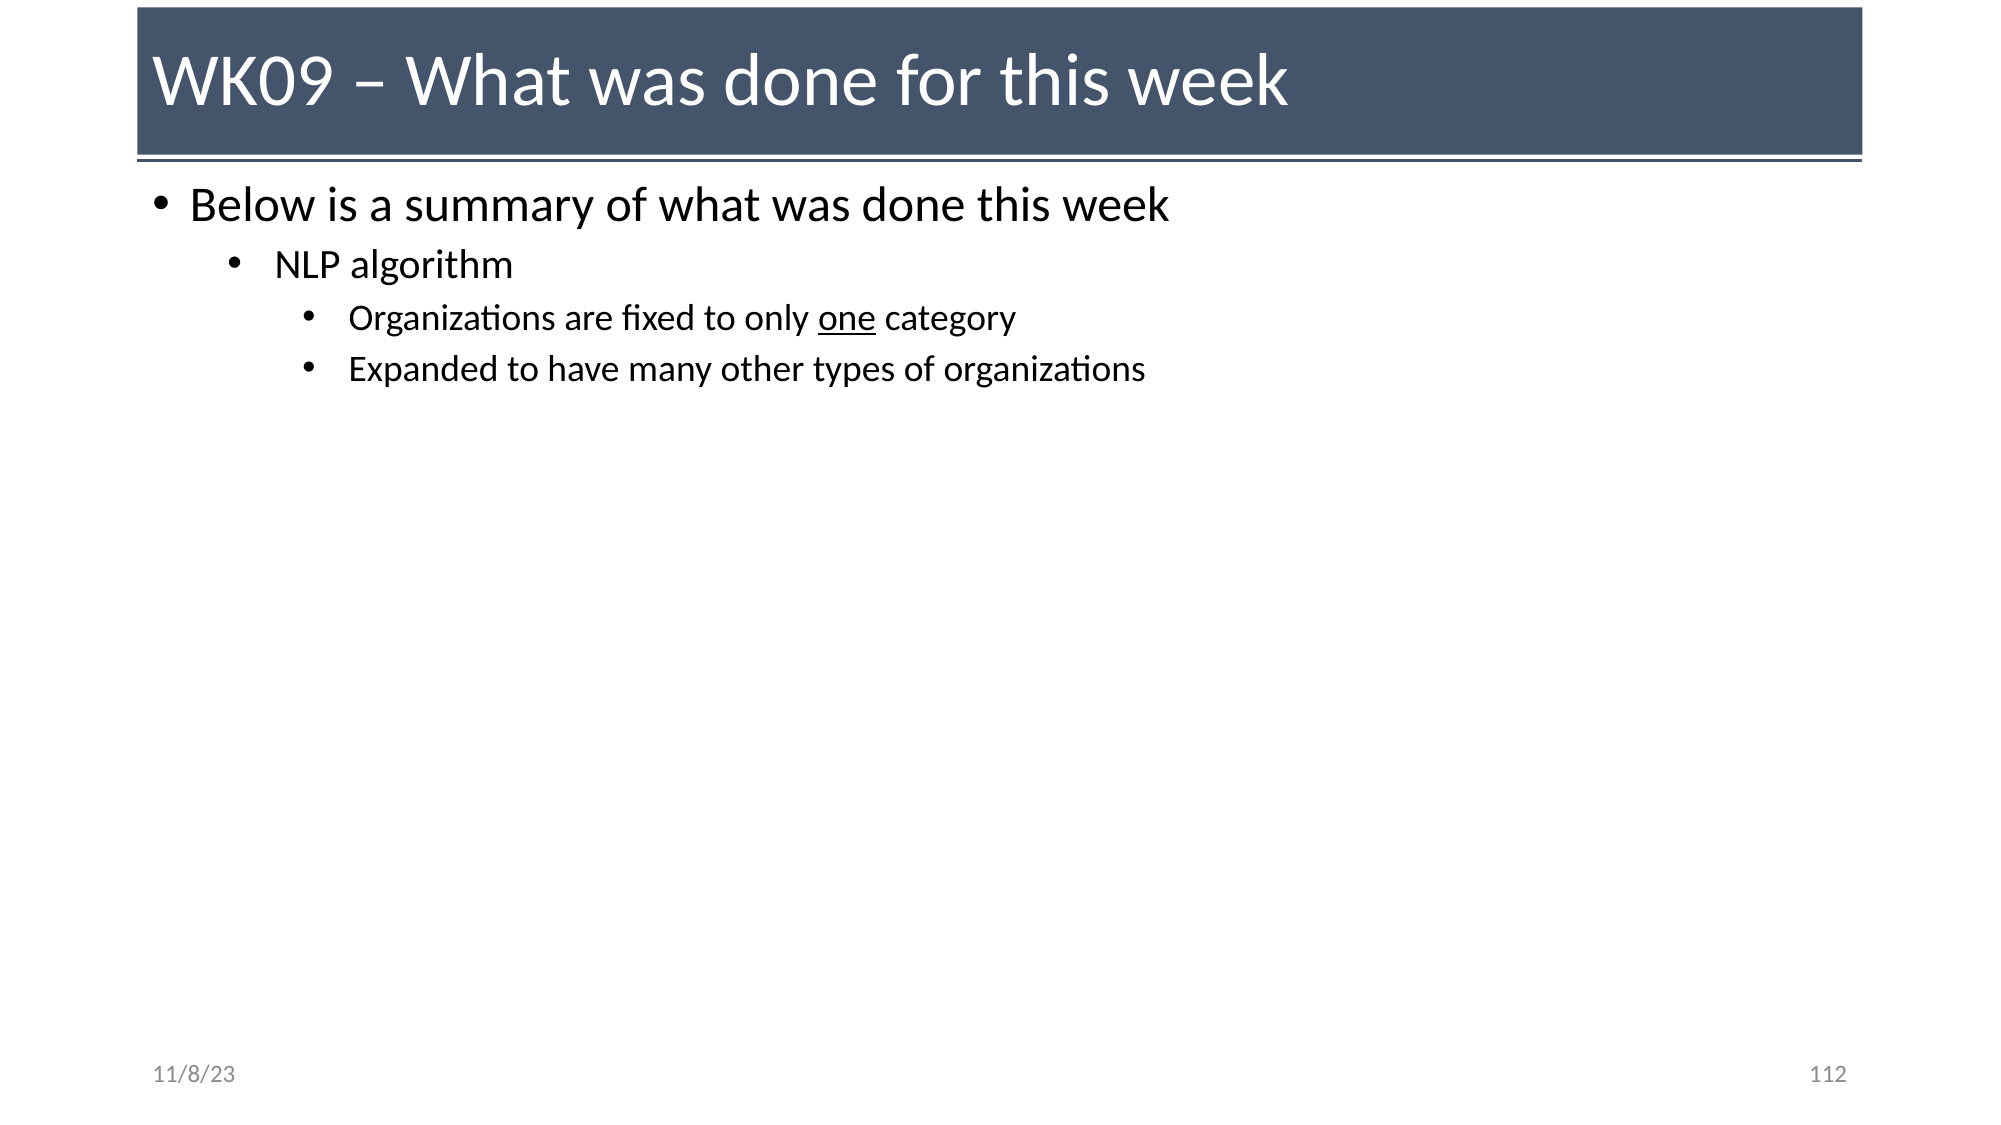

# WK09 – What was done for this week
Below is a summary of what was done this week
 NLP algorithm
 Organizations are fixed to only one category
 Expanded to have many other types of organizations

11/8/23
112